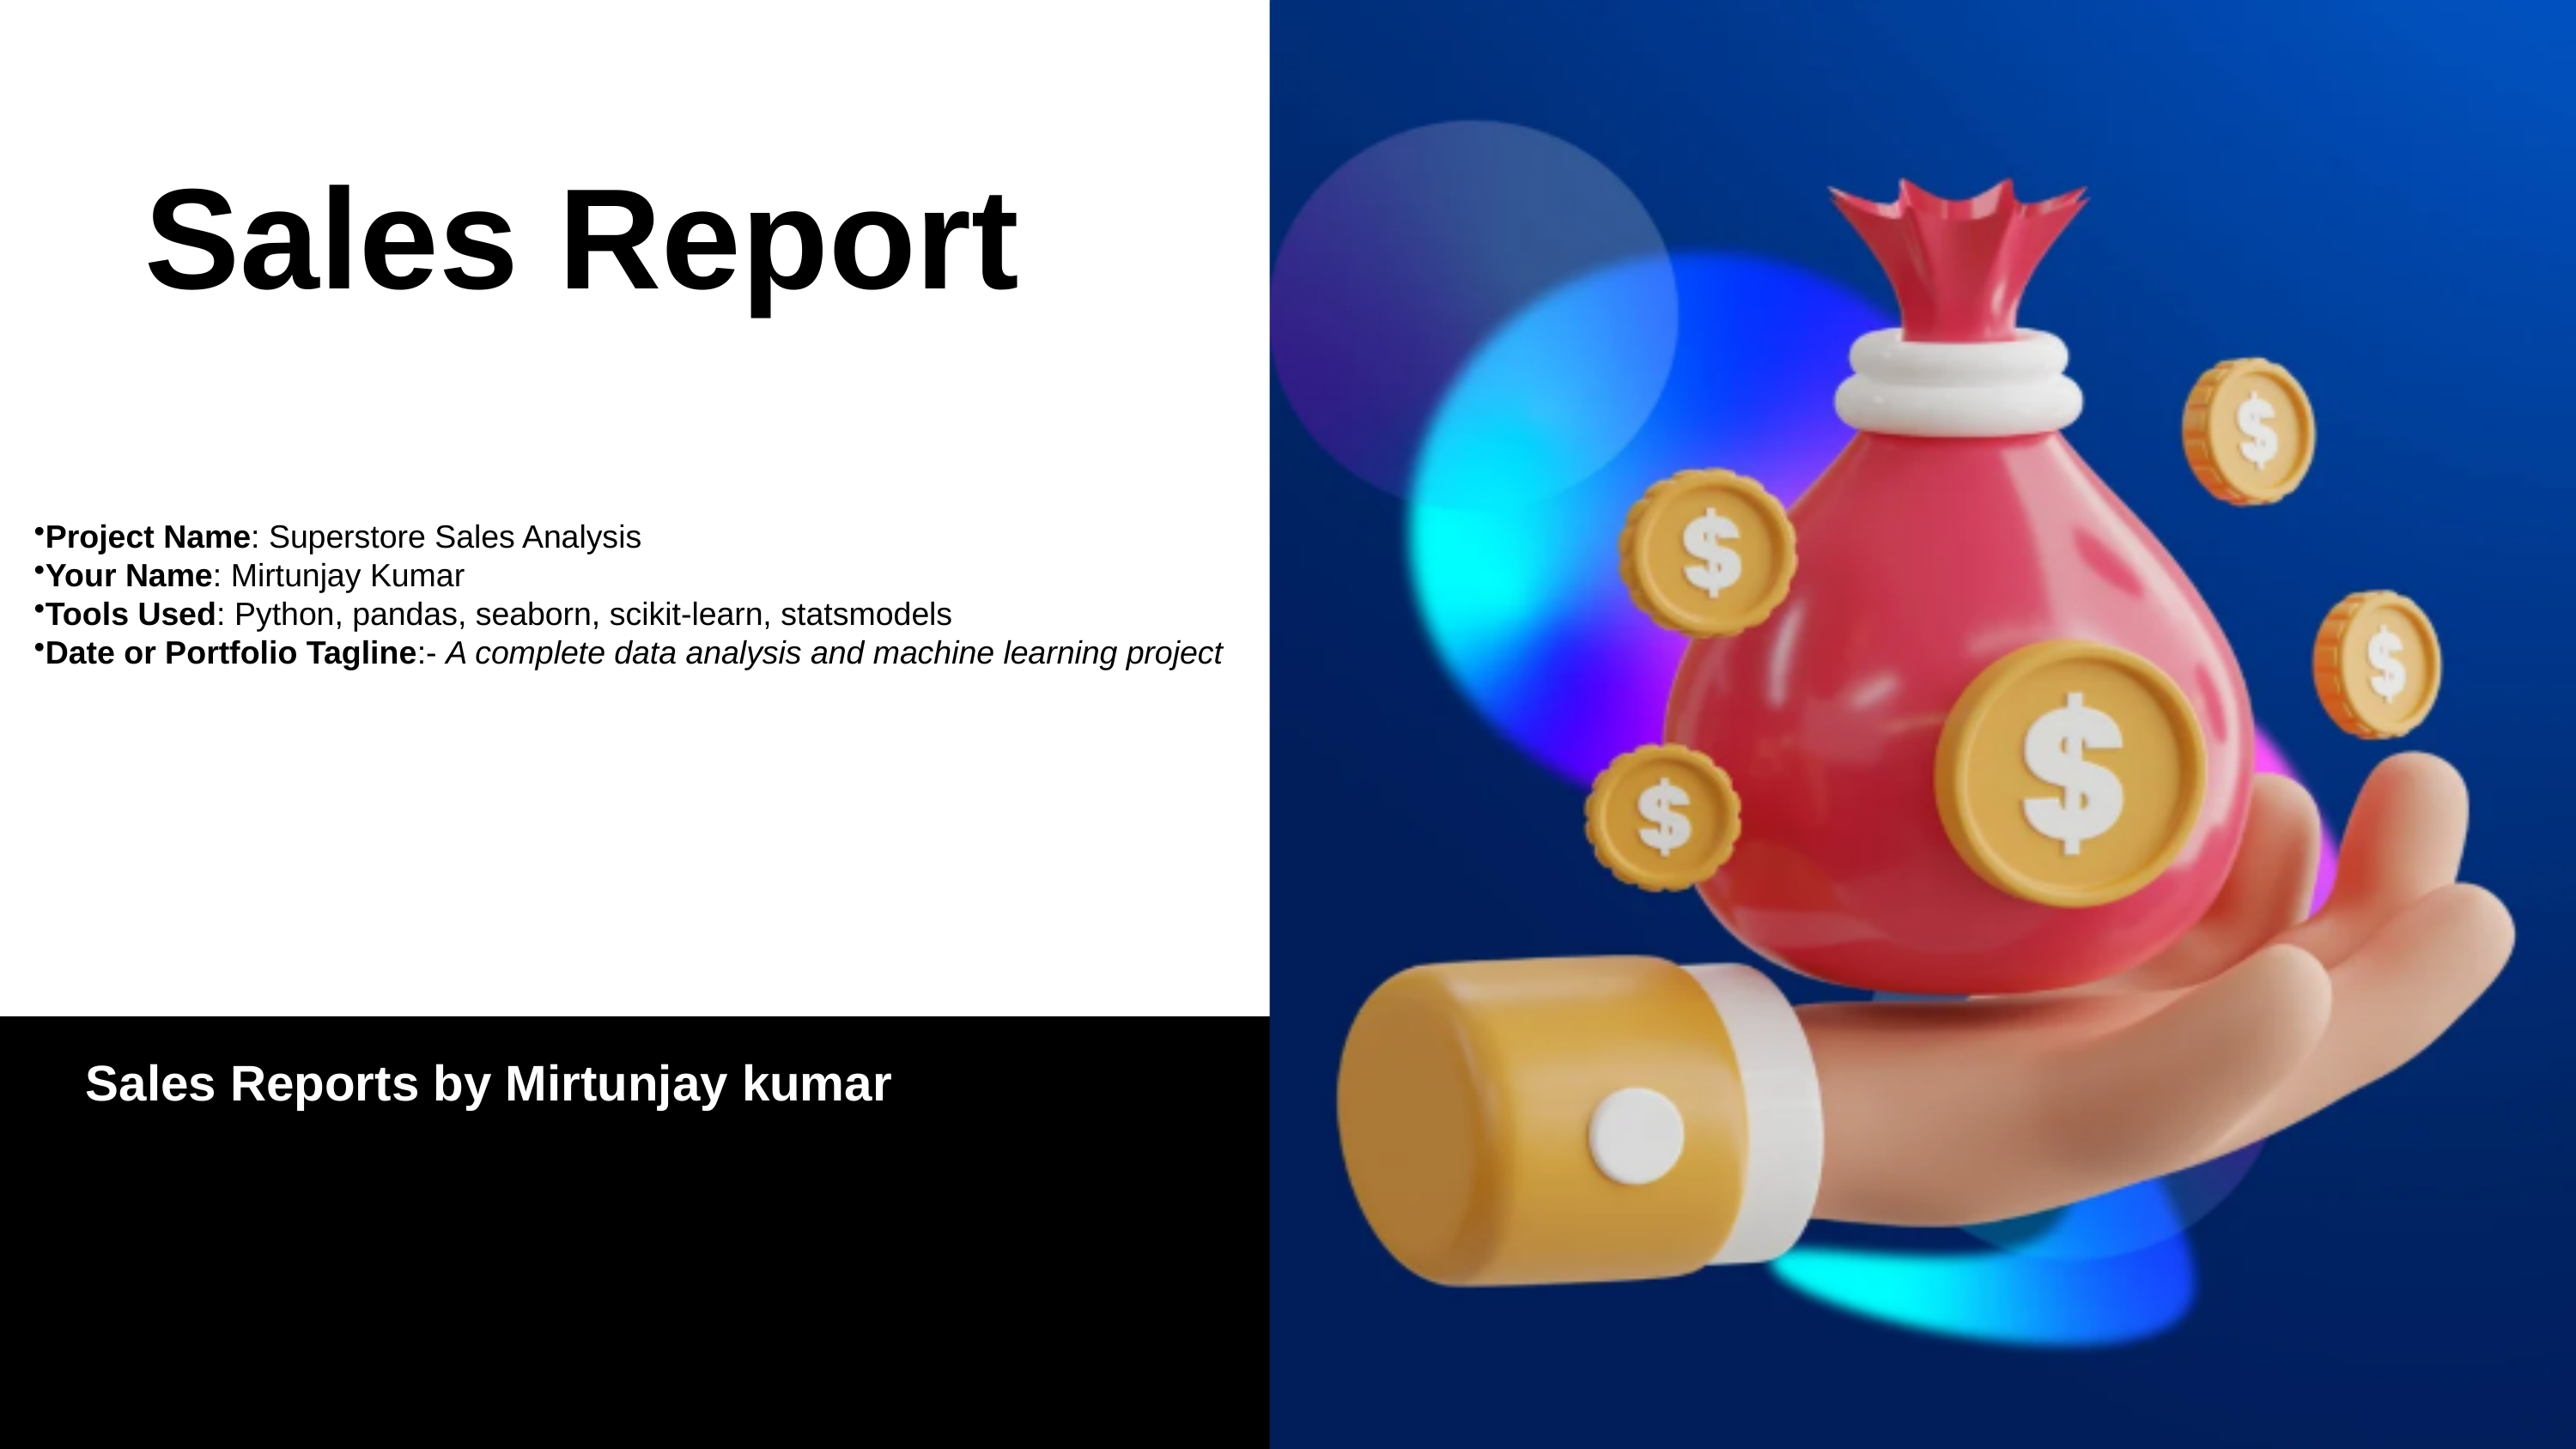

Sales Report

Project Name: Superstore Sales Analysis
Your Name: Mirtunjay Kumar
Tools Used: Python, pandas, seaborn, scikit-learn, statsmodels
Date or Portfolio Tagline:- A complete data analysis and machine learning project

Sales Reports by Mirtunjay kumar